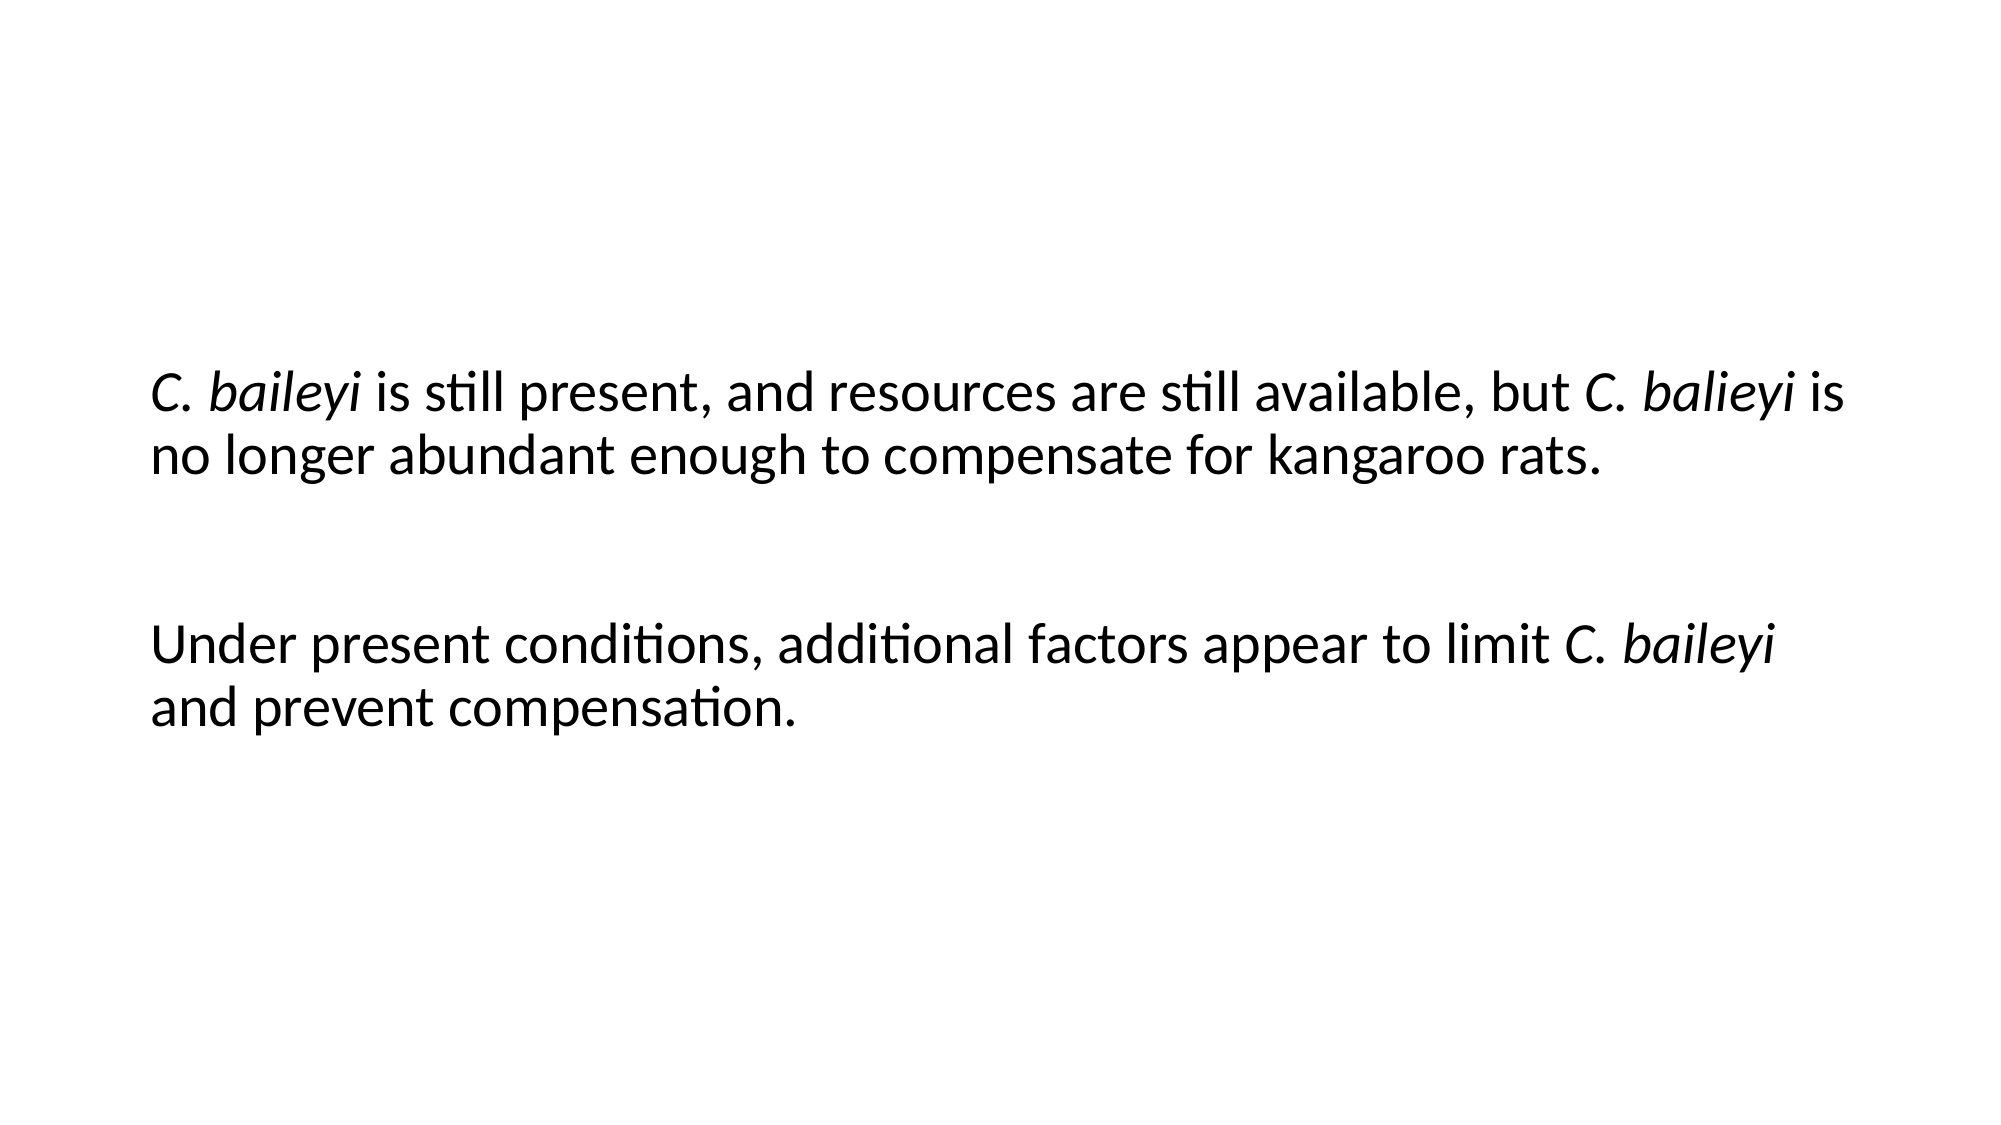

# C. baileyi is still present, and resources are still available, but C. balieyi is no longer abundant enough to compensate for kangaroo rats. Under present conditions, additional factors appear to limit C. baileyi and prevent compensation.